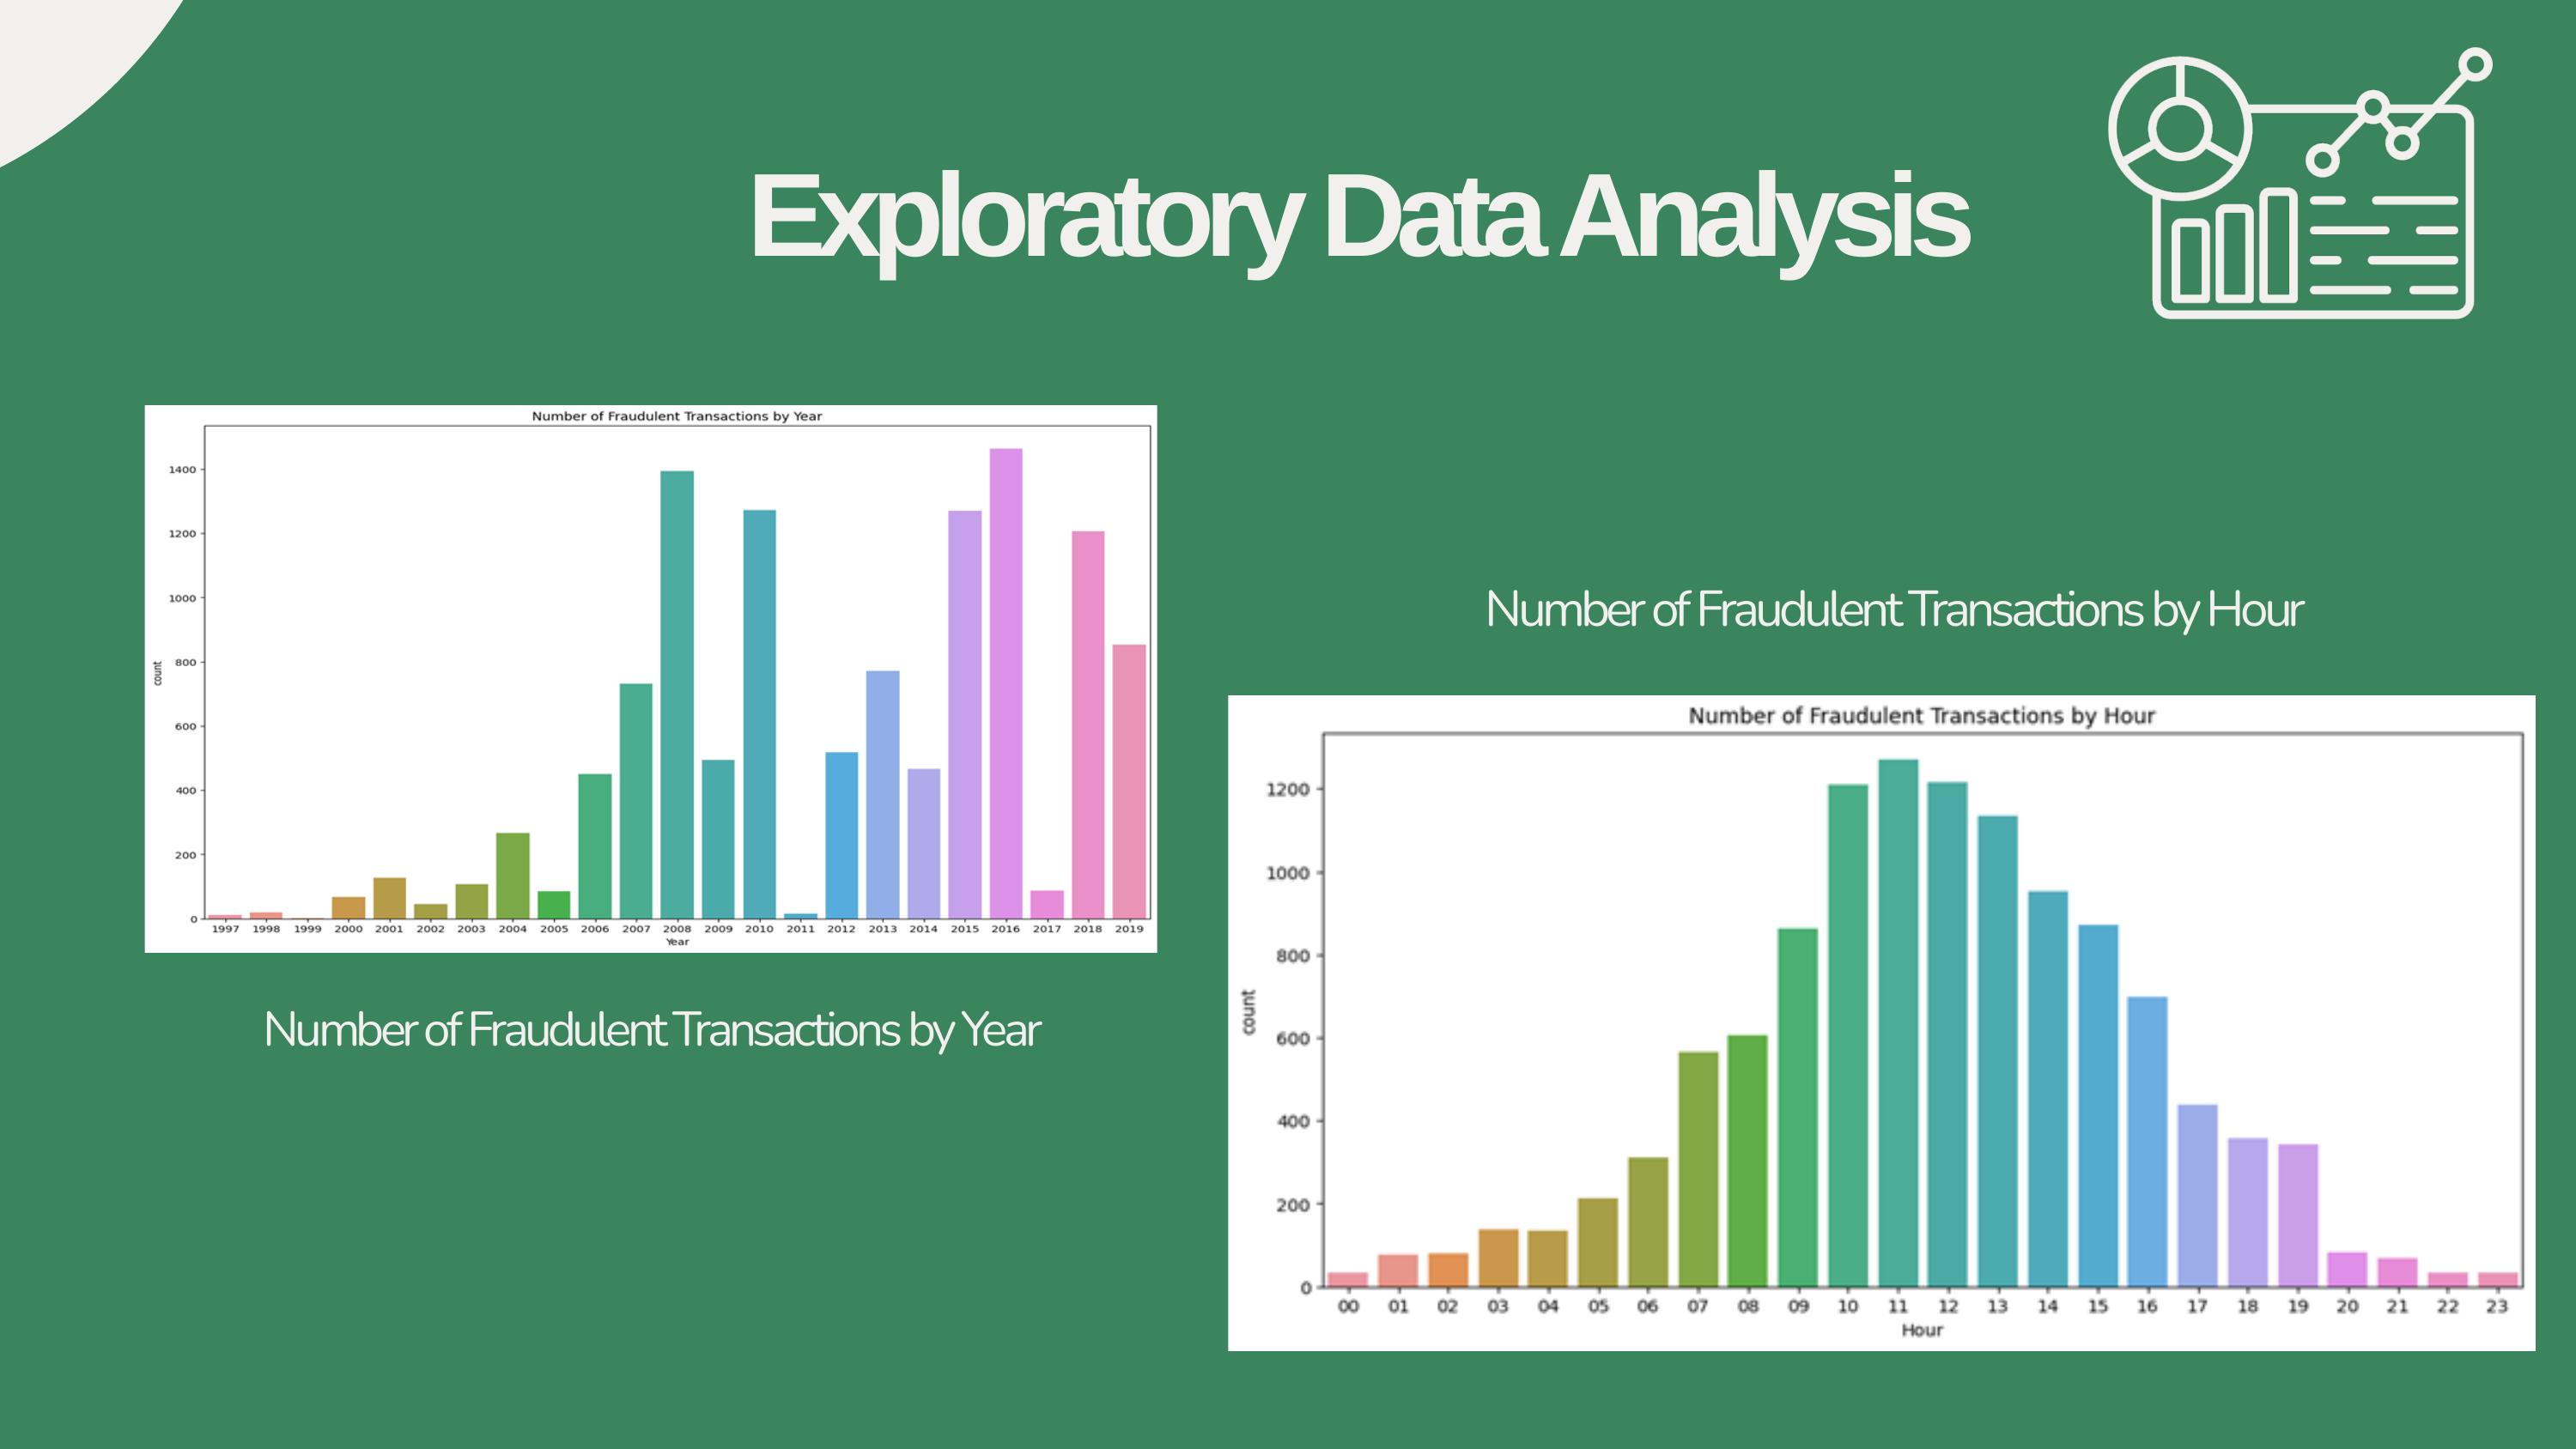

Exploratory Data Analysis

Number of Fraudulent Transactions by Hour

Number of Fraudulent Transactions by Year